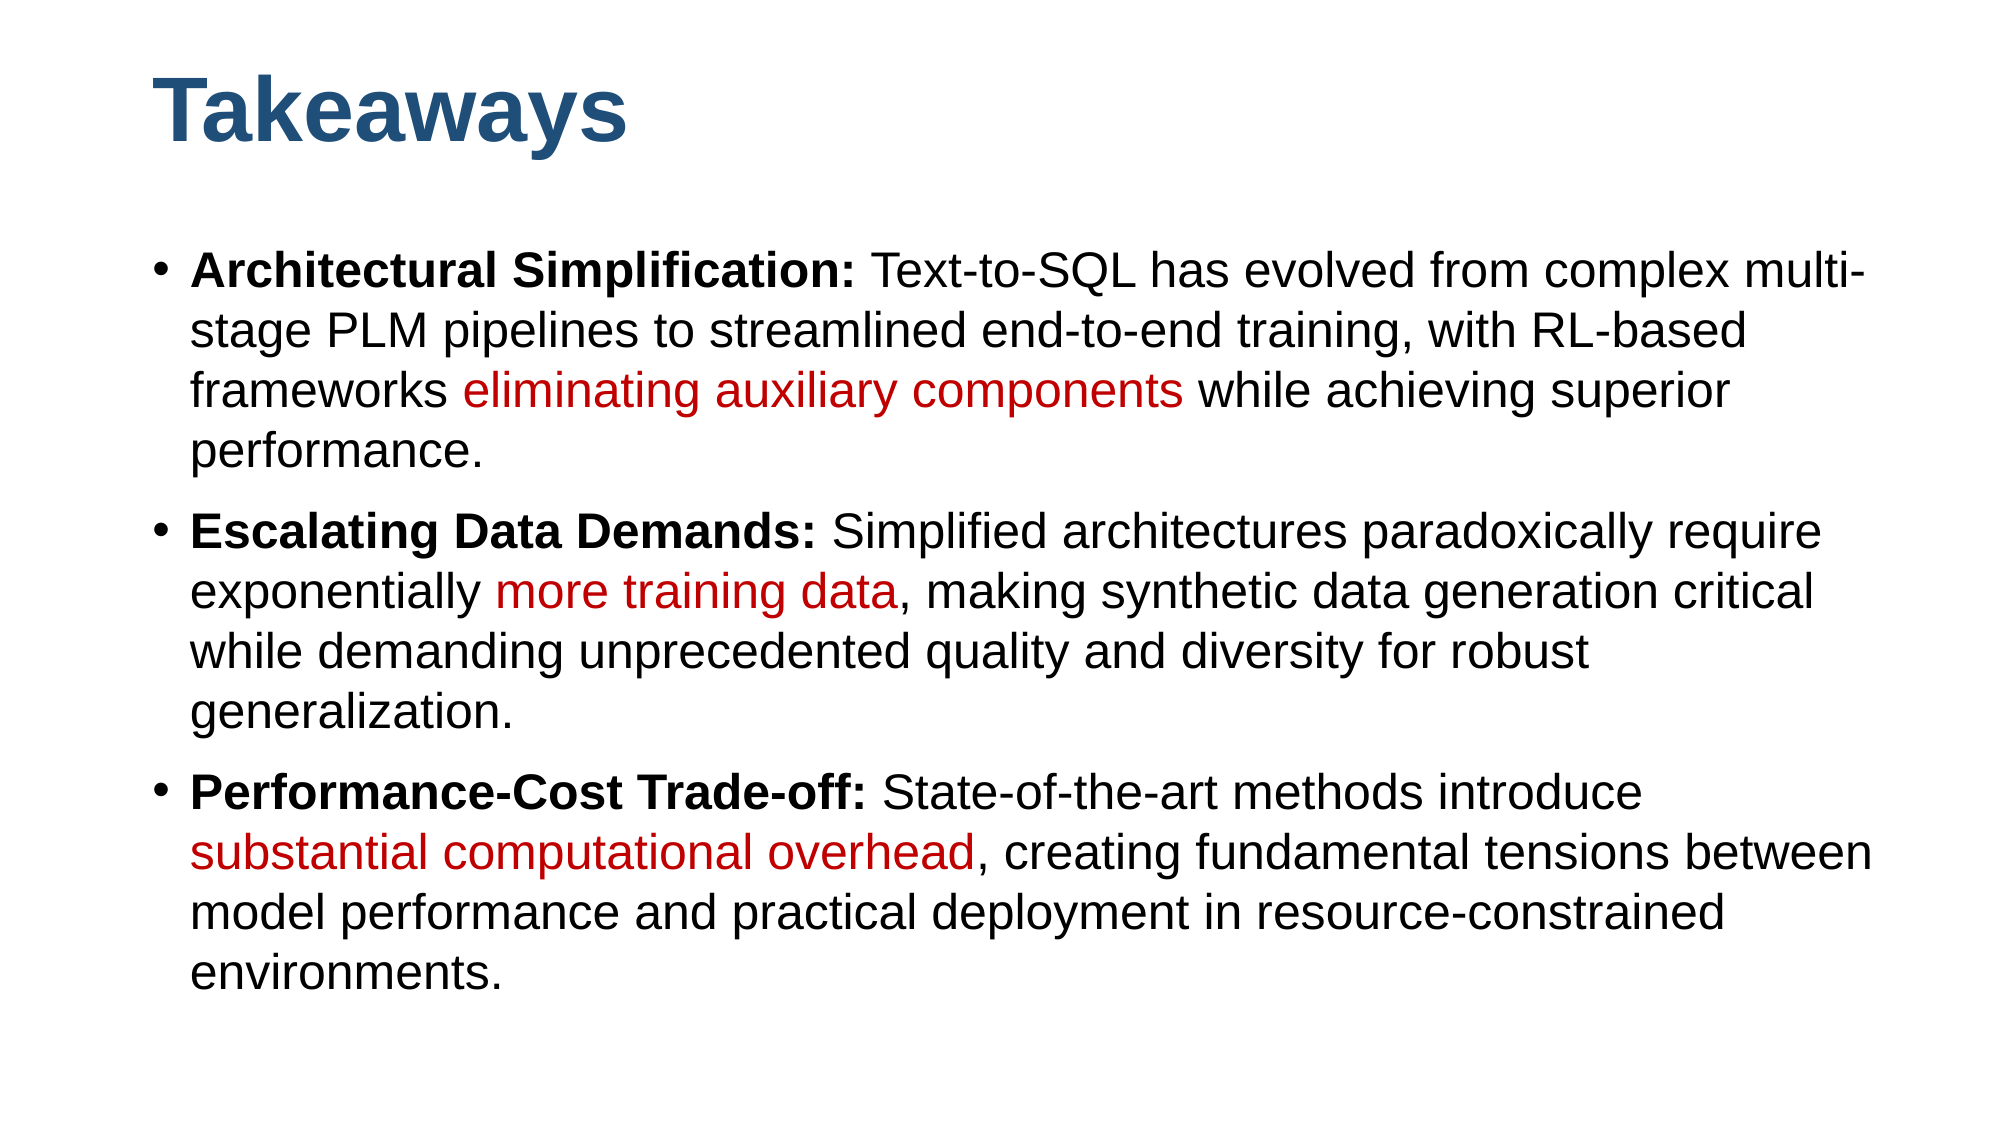

# Takeaways
Architectural Simplification: Text-to-SQL has evolved from complex multi-stage PLM pipelines to streamlined end-to-end training, with RL-based frameworks eliminating auxiliary components while achieving superior performance.
Escalating Data Demands: Simplified architectures paradoxically require exponentially more training data, making synthetic data generation critical while demanding unprecedented quality and diversity for robust generalization.
Performance-Cost Trade-off: State-of-the-art methods introduce substantial computational overhead, creating fundamental tensions between model performance and practical deployment in resource-constrained environments.